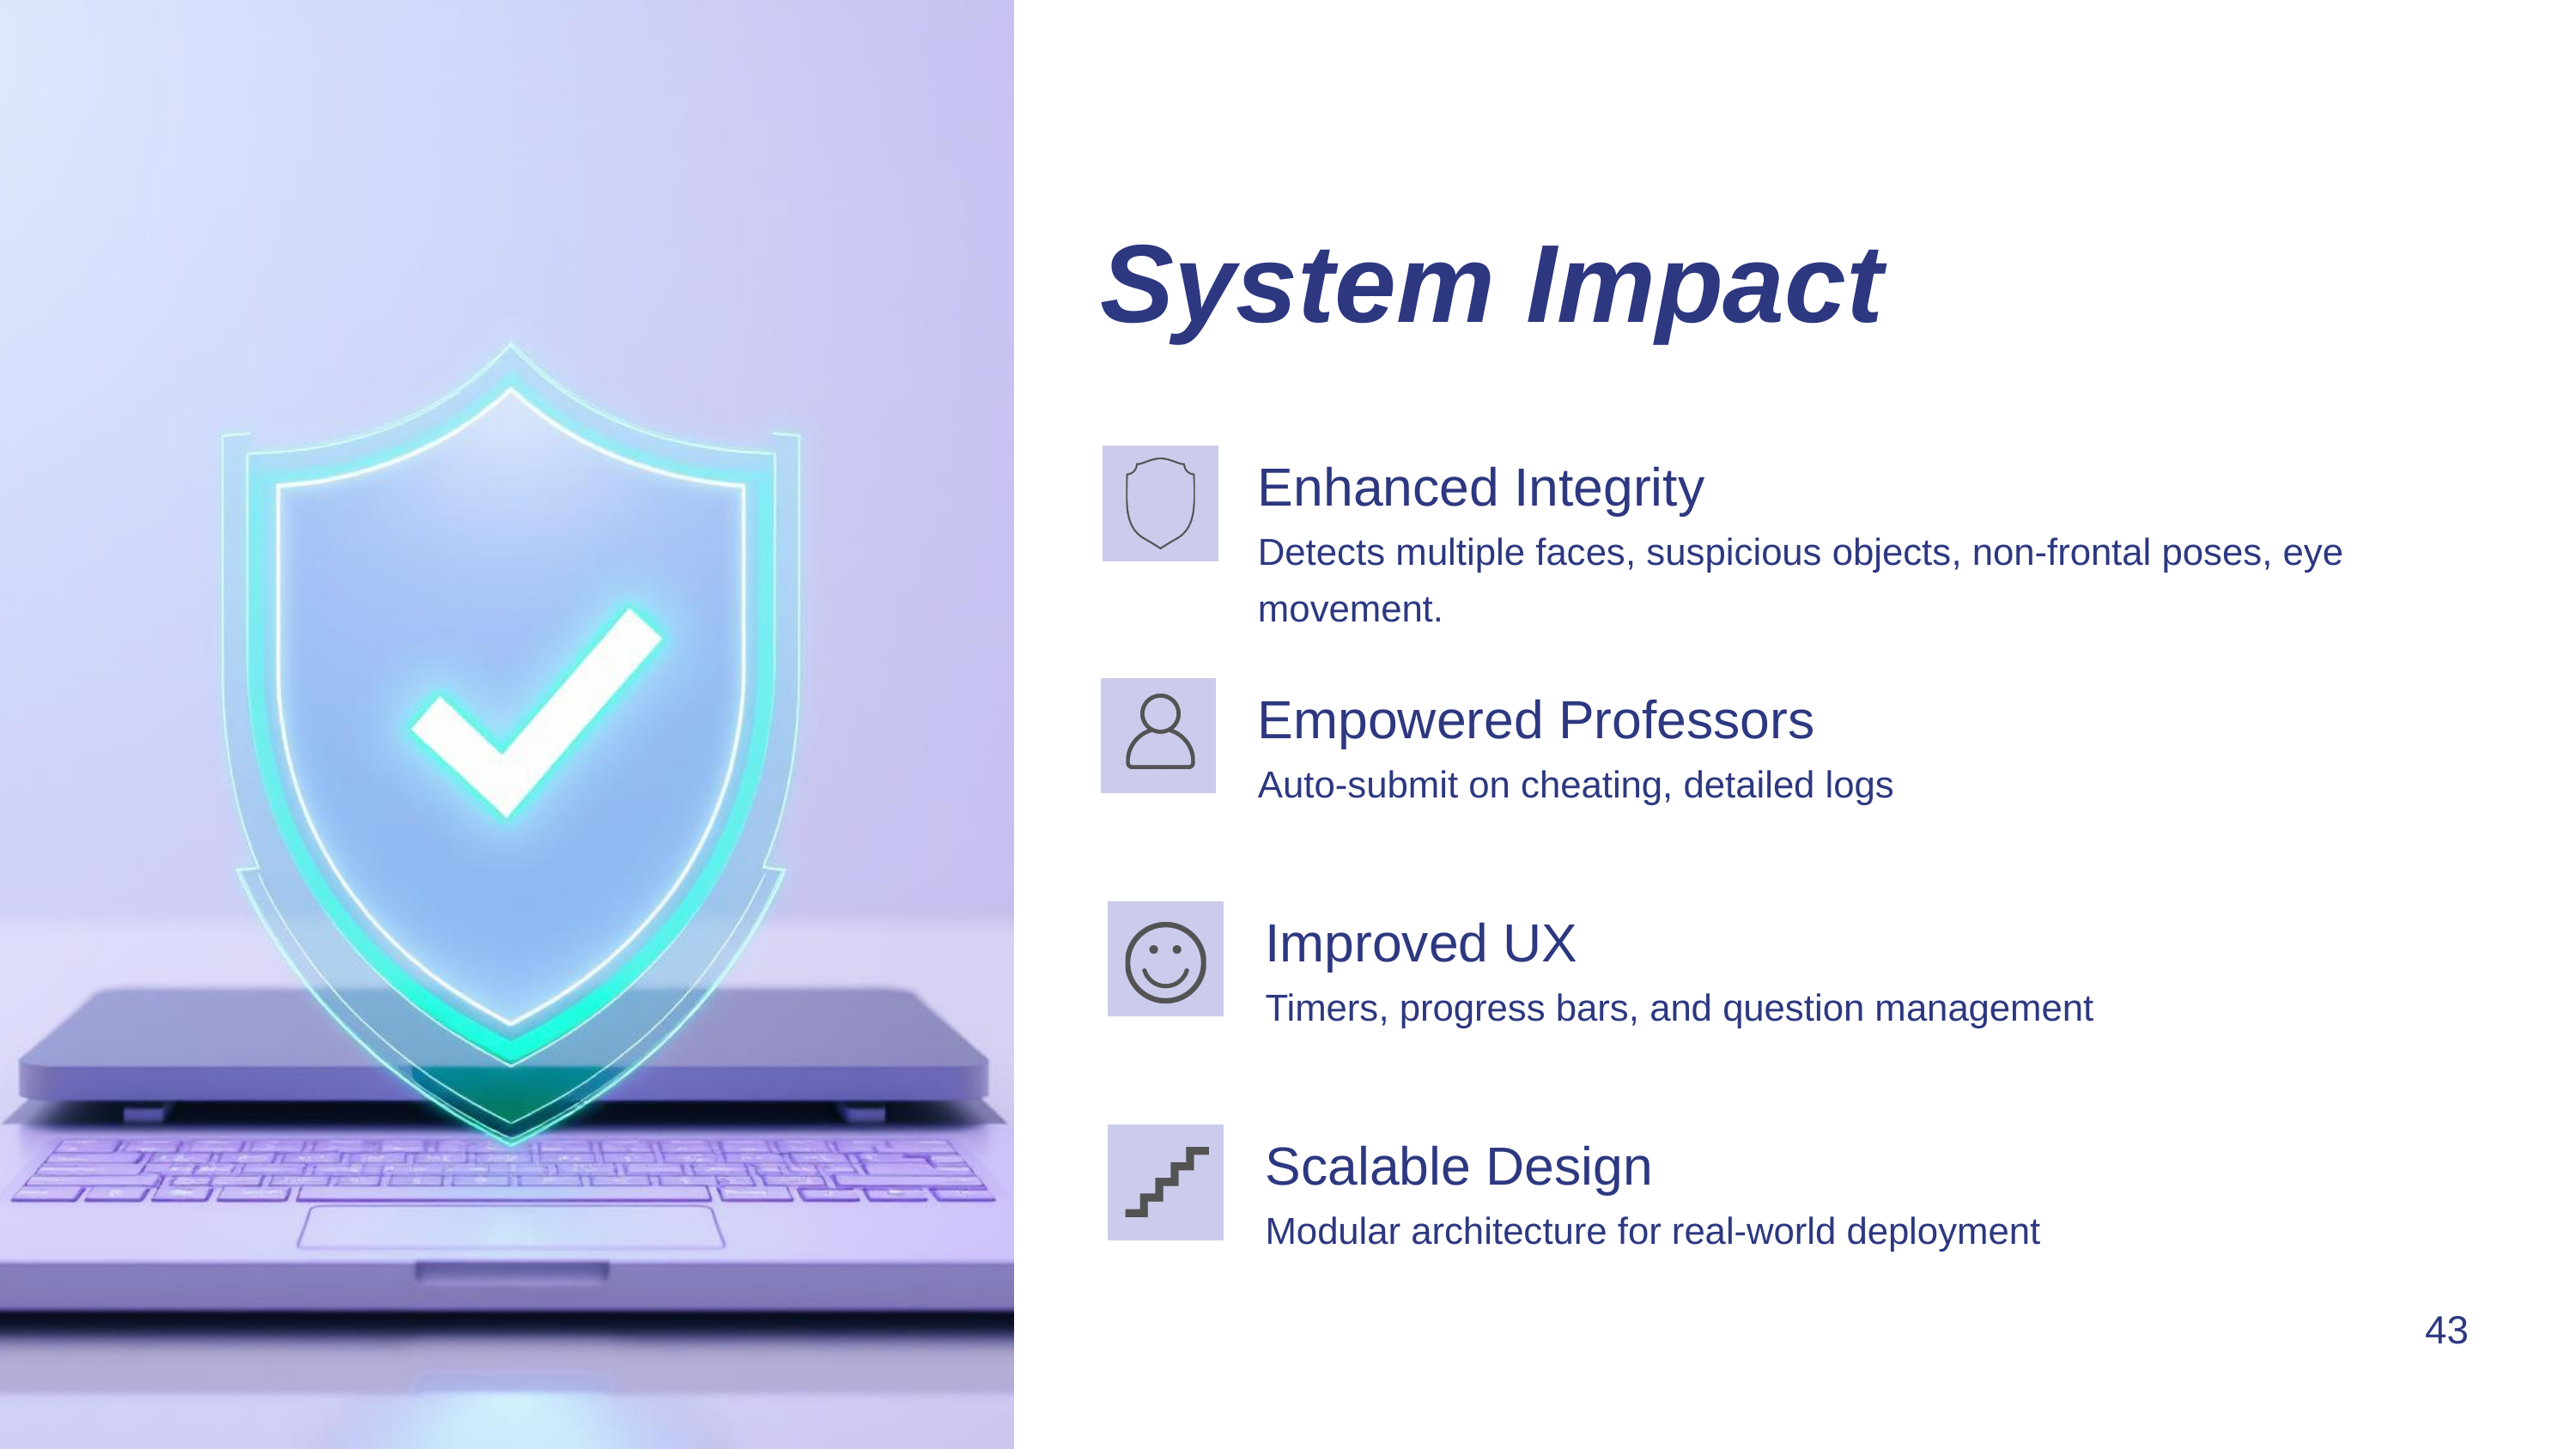

System Impact
Enhanced Integrity
Detects multiple faces, suspicious objects, non-frontal poses, eye movement.

Empowered Professors
Auto-submit on cheating, detailed logs

Improved UX
Timers, progress bars, and question management

Scalable Design
Modular architecture for real-world deployment
43